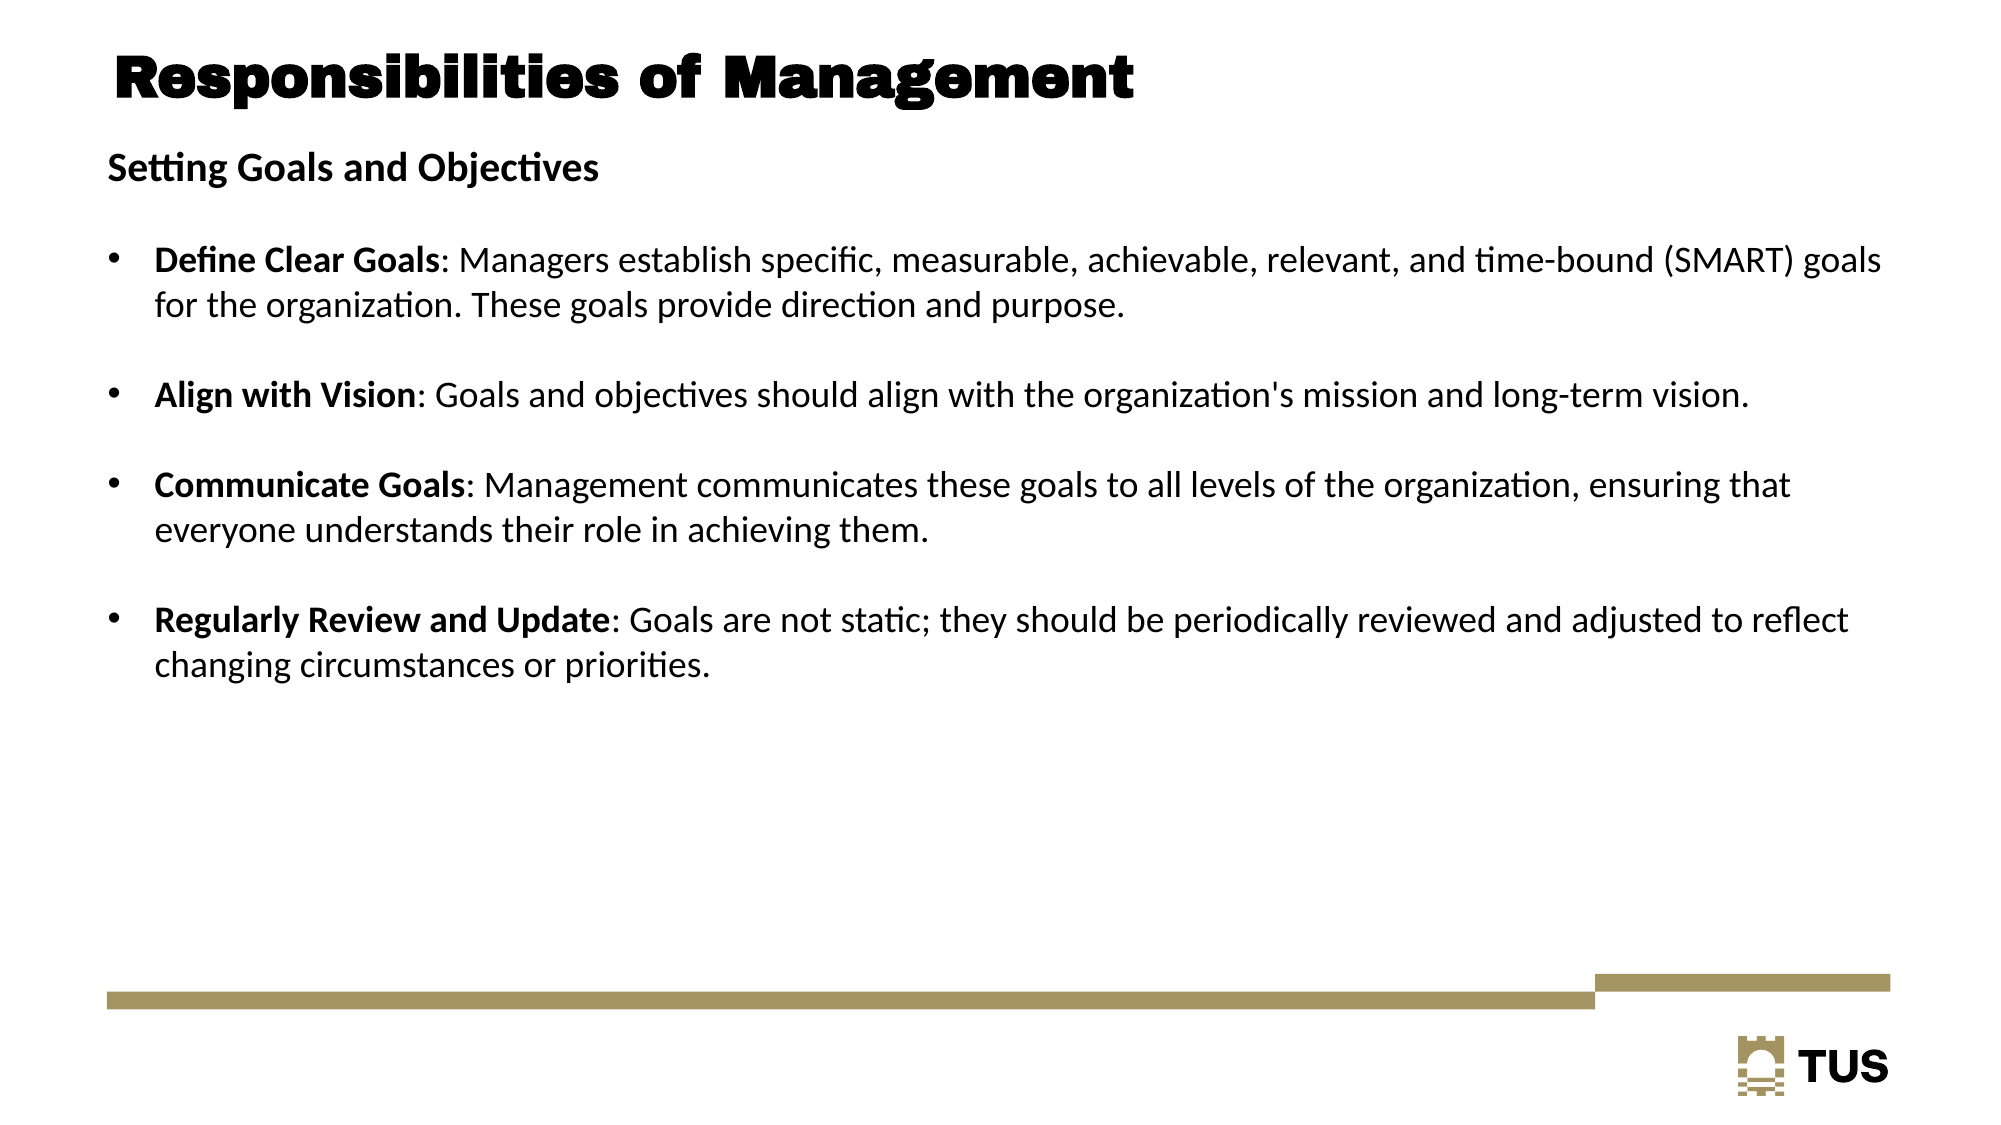

# Responsibilities of Management
Setting Goals and Objectives

Define Clear Goals: Managers establish specific, measurable, achievable, relevant, and time-bound (SMART) goals for the organization. These goals provide direction and purpose.

Align with Vision: Goals and objectives should align with the organization's mission and long-term vision.

Communicate Goals: Management communicates these goals to all levels of the organization, ensuring that everyone understands their role in achieving them.

Regularly Review and Update: Goals are not static; they should be periodically reviewed and adjusted to reflect changing circumstances or priorities.